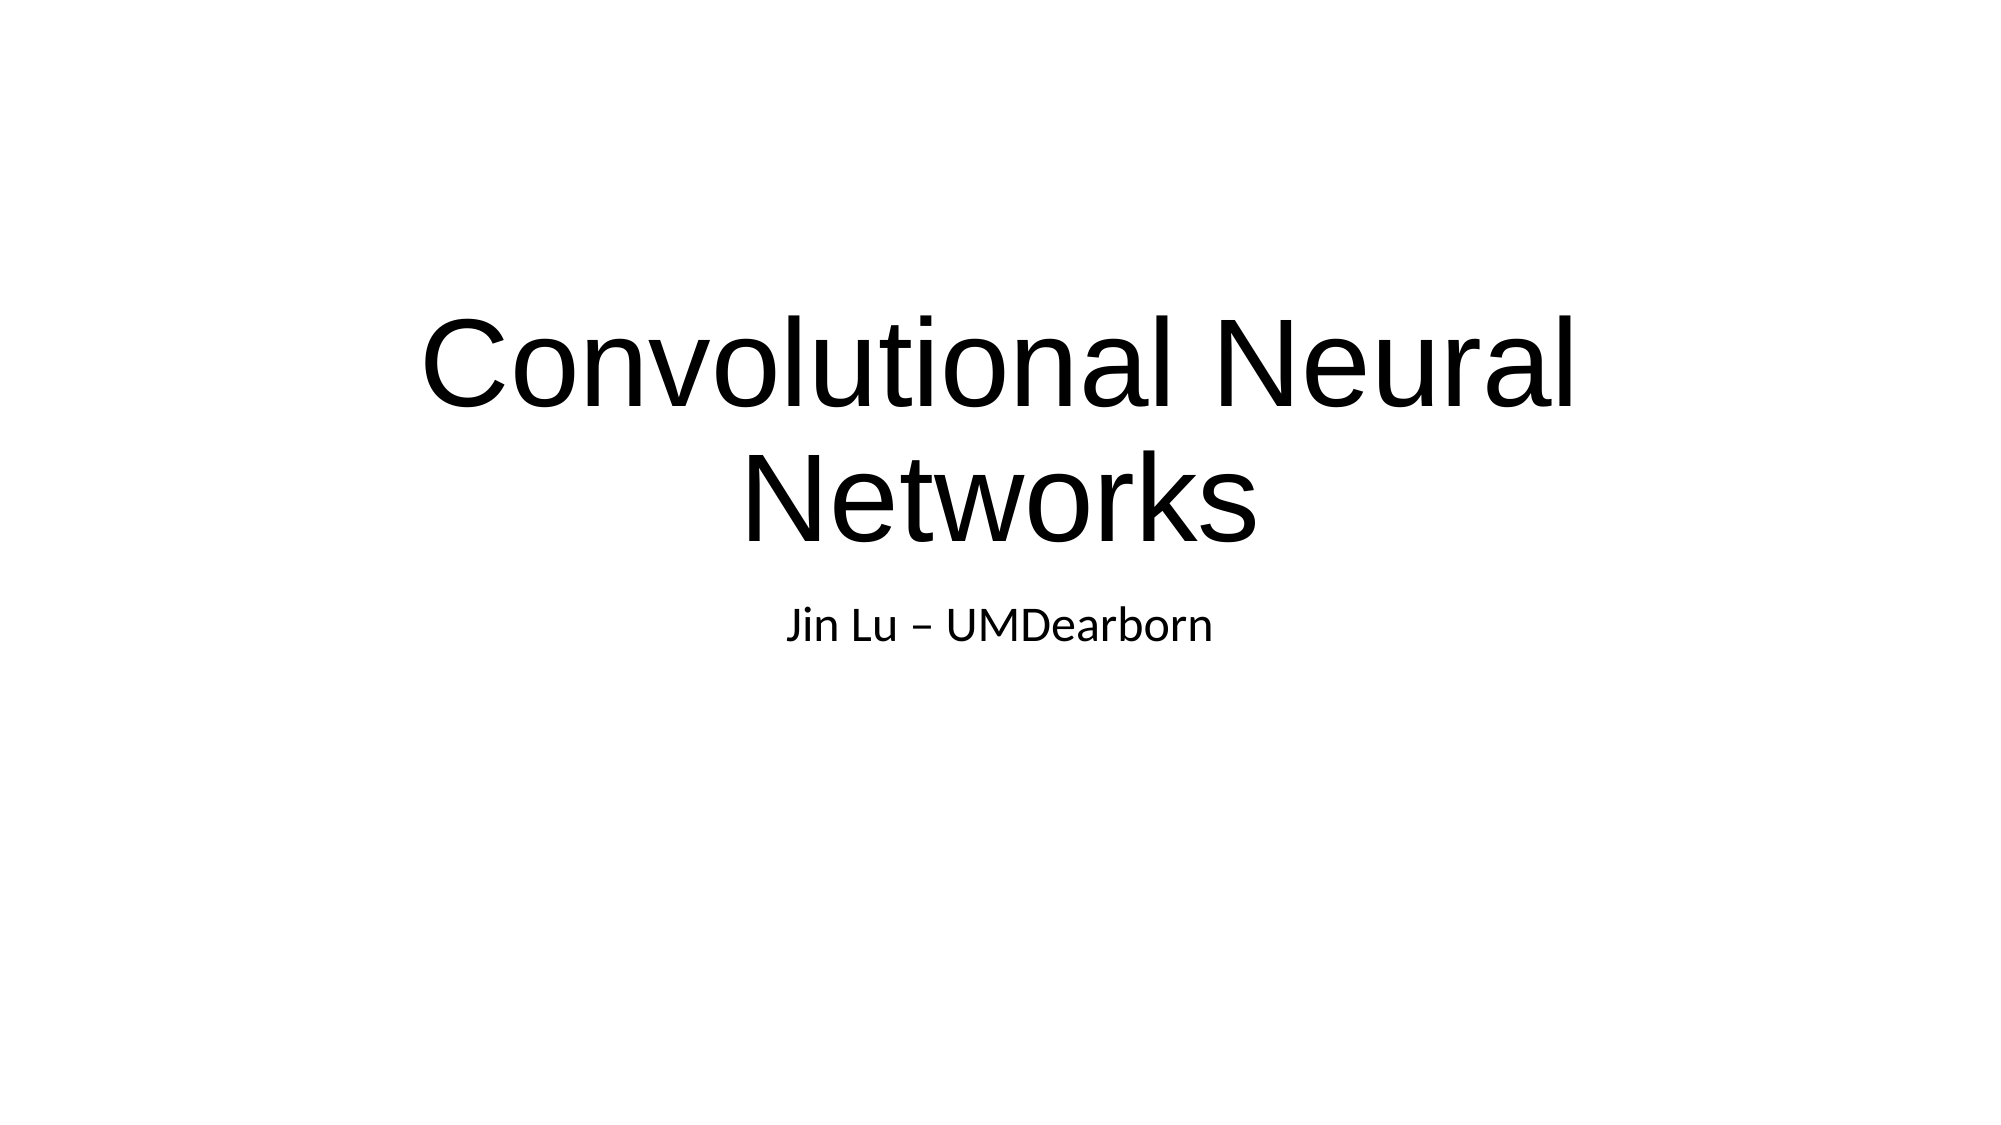

# Convolutional Neural Networks
Jin Lu – UMDearborn